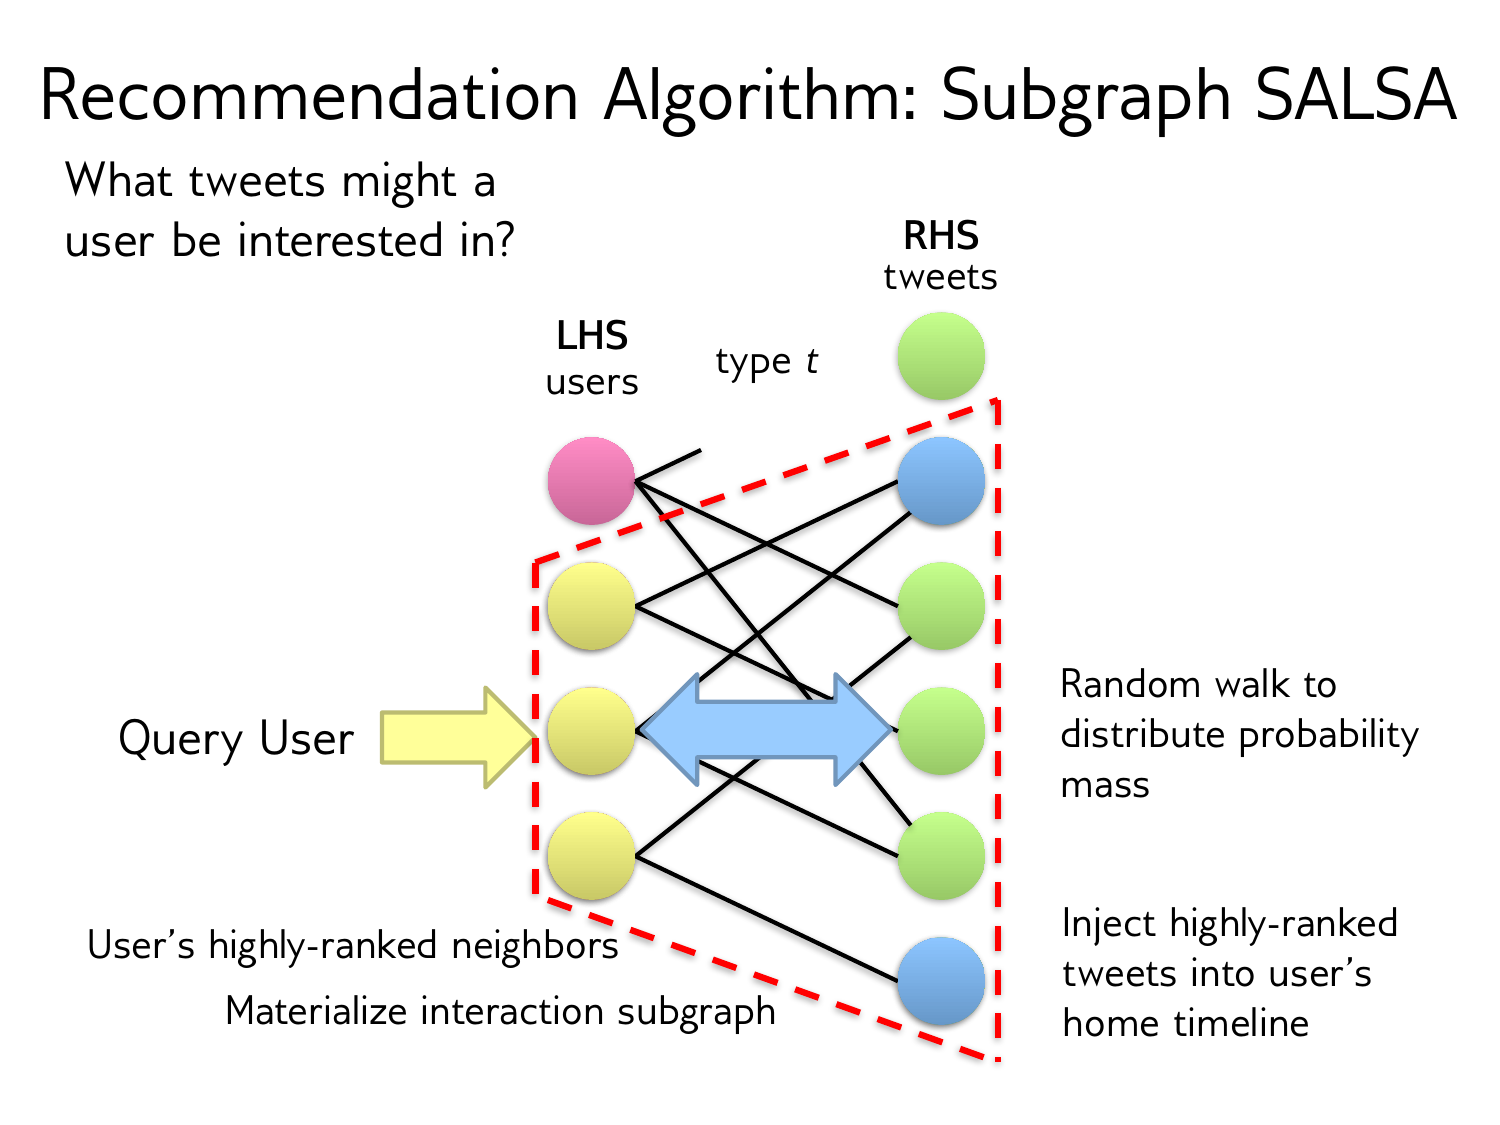

Recommendation Algorithm: Subgraph SALSA
What tweets might a user be interested in?
RHS
tweets
LHS

type t
users

Random walk to distribute probability mass

Query User

Inject highly-ranked tweets into user’s home timeline
User’s highly-ranked neighbors

Materialize interaction subgraph